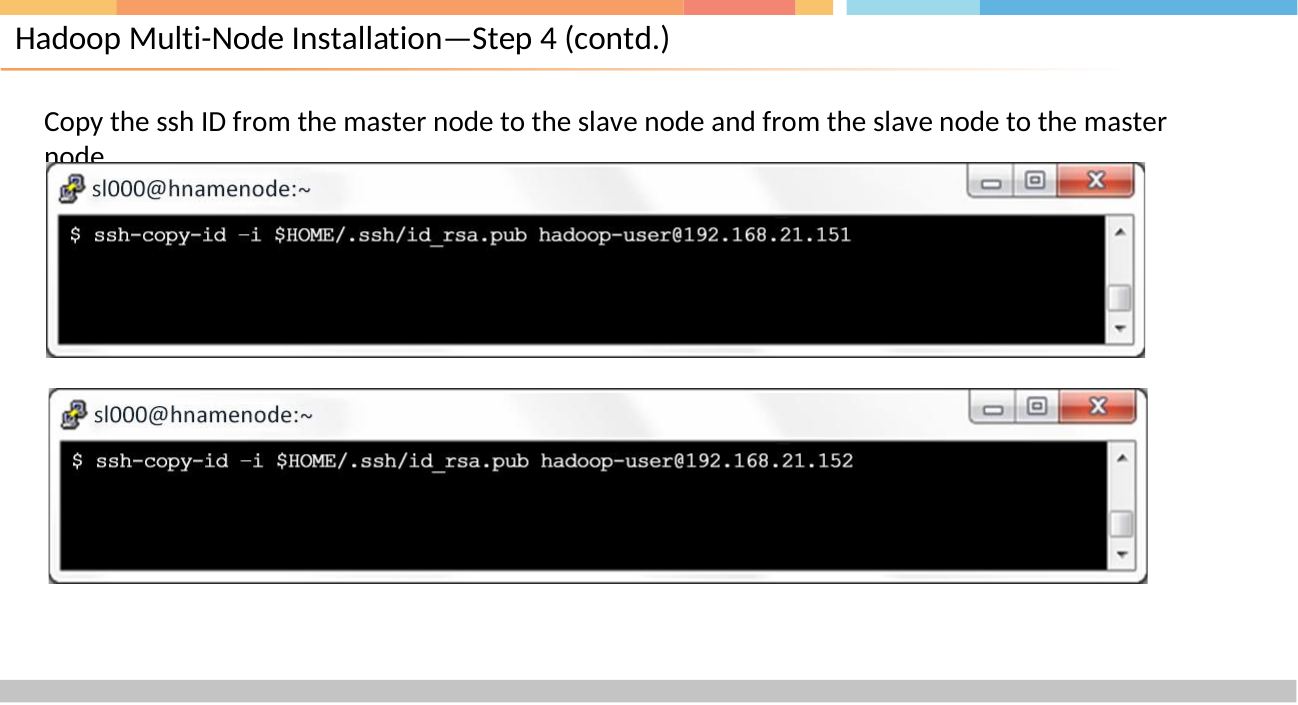

# Hadoop Multi-Node Installation—Step 4 (contd.)

Copy the ssh ID from the master node to the slave node and from the slave node to the master node.